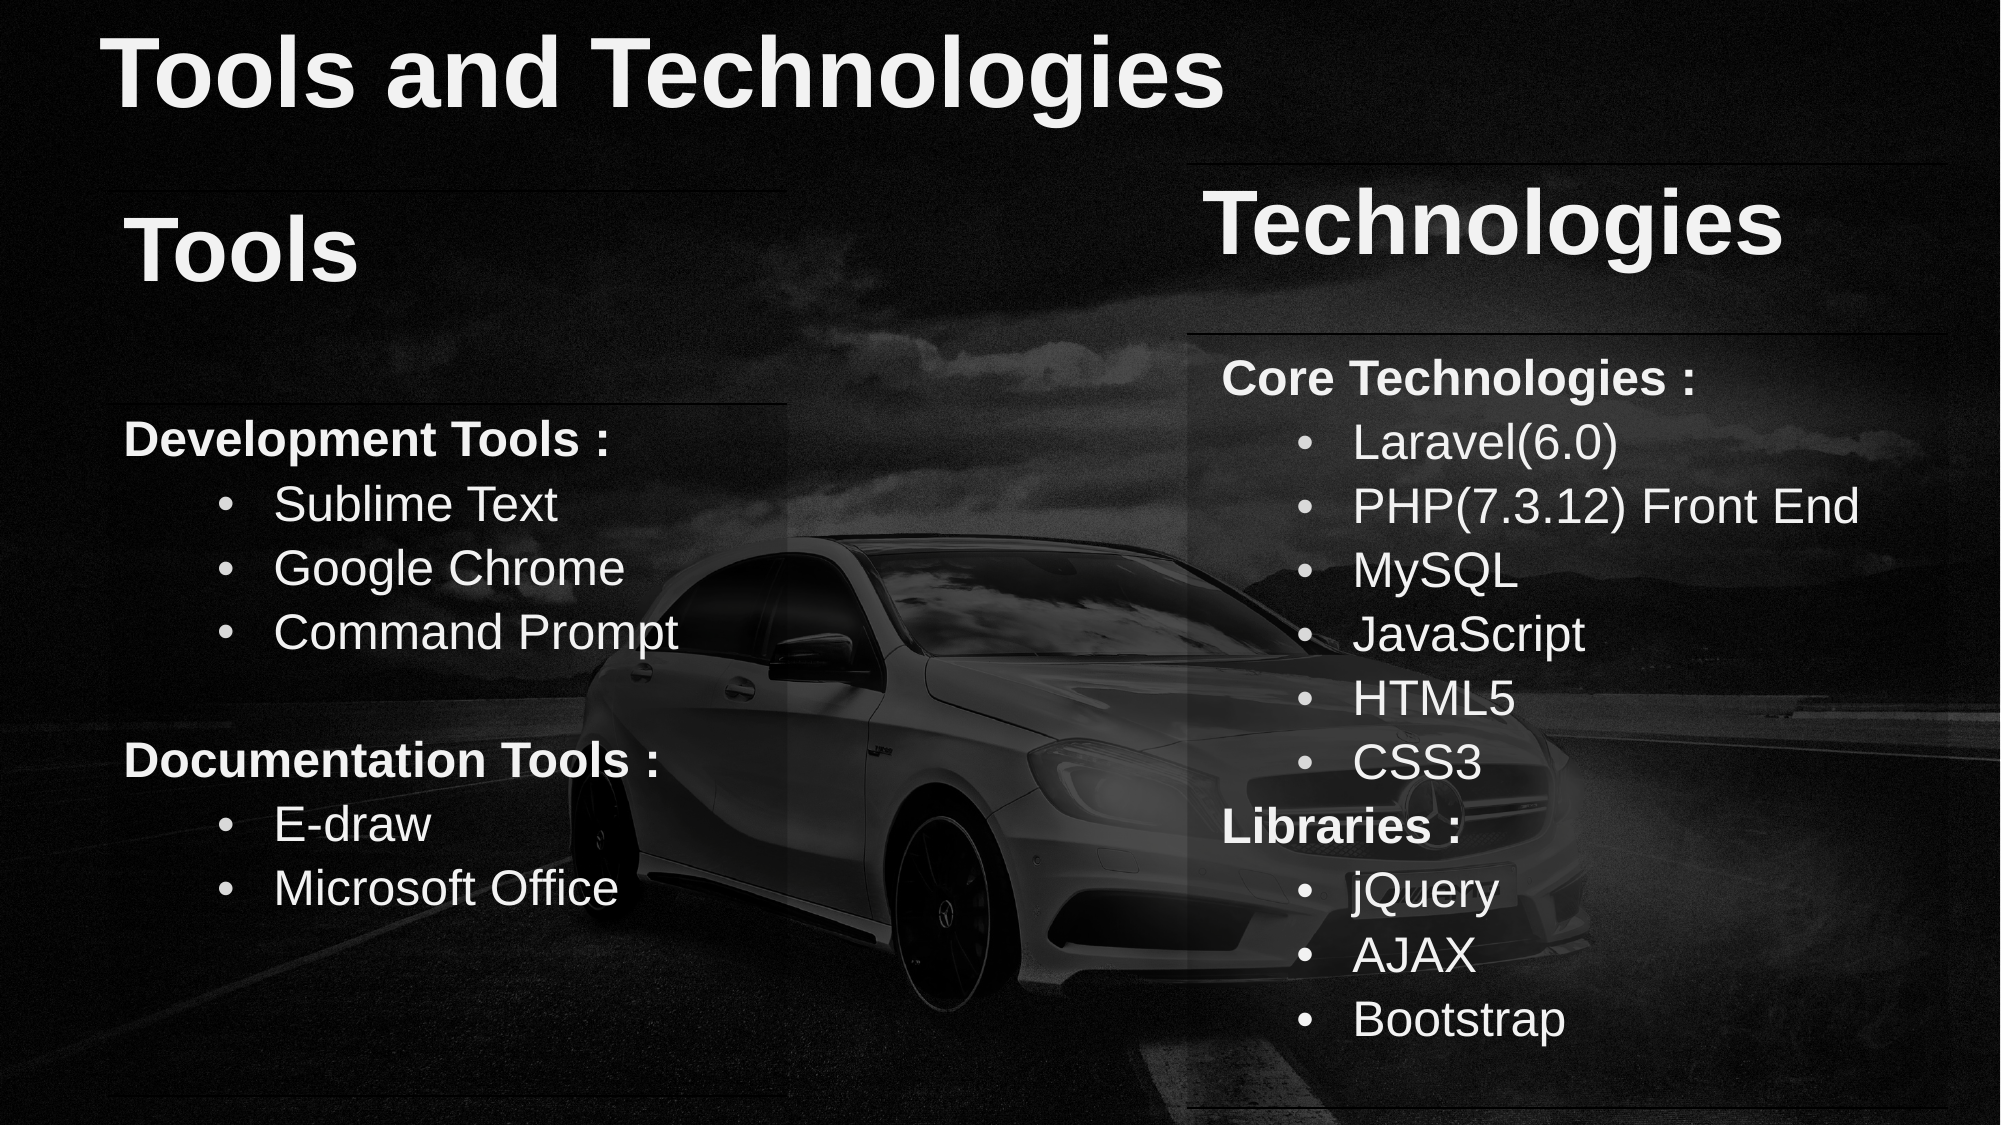

Tools and Technologies
| Technologies |
| --- |
| Core Technologies : Laravel(6.0) PHP(7.3.12) Front End MySQL JavaScript HTML5 CSS3 Libraries : jQuery AJAX Bootstrap |
| Tools |
| --- |
| Development Tools : Sublime Text Google Chrome Command Prompt Documentation Tools : E-draw Microsoft Office |